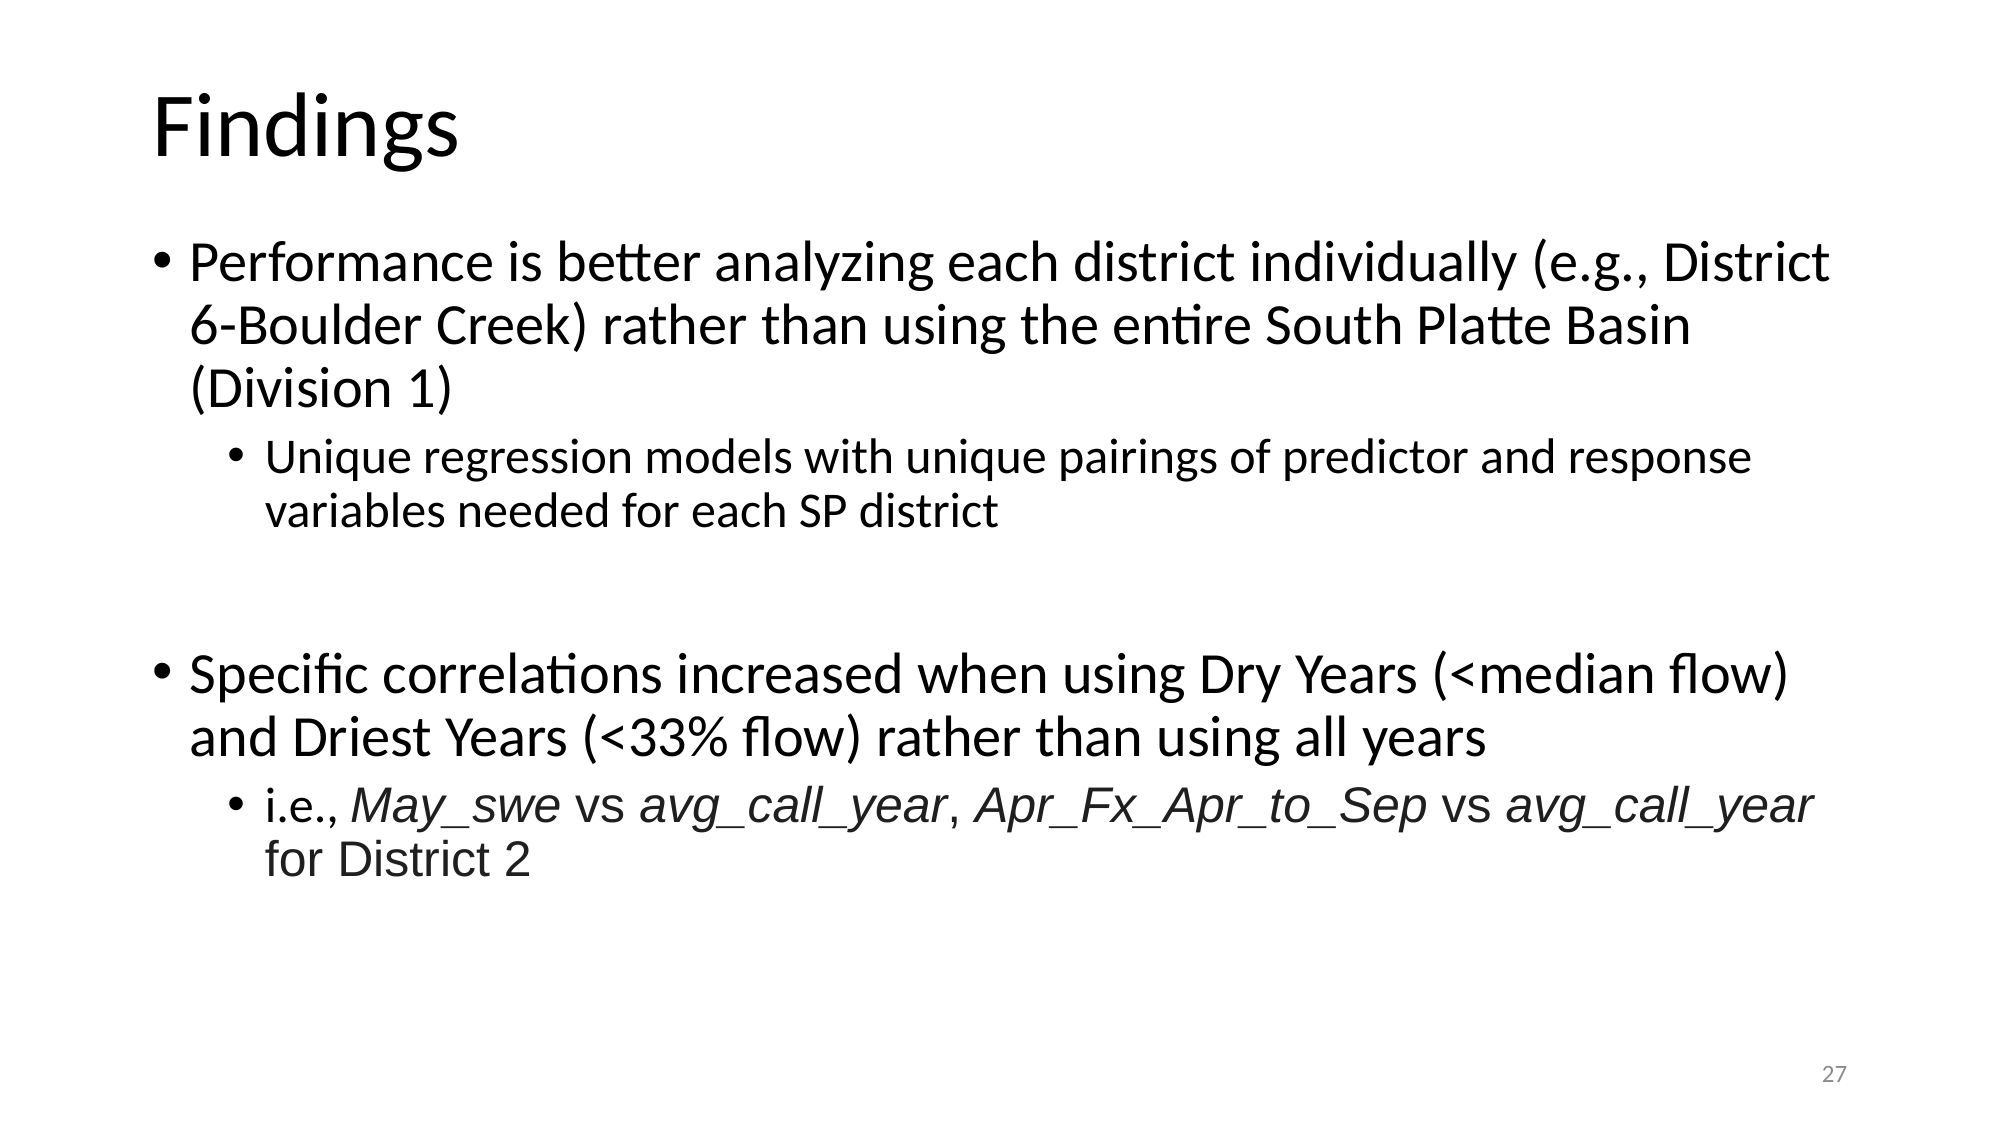

# Findings
Performance is better analyzing each district individually (e.g., District 6-Boulder Creek) rather than using the entire South Platte Basin (Division 1)
Unique regression models with unique pairings of predictor and response variables needed for each SP district

Specific correlations increased when using Dry Years (<median flow) and Driest Years (<33% flow) rather than using all years
i.e., May_swe vs avg_call_year, Apr_Fx_Apr_to_Sep vs avg_call_year for District 2

27